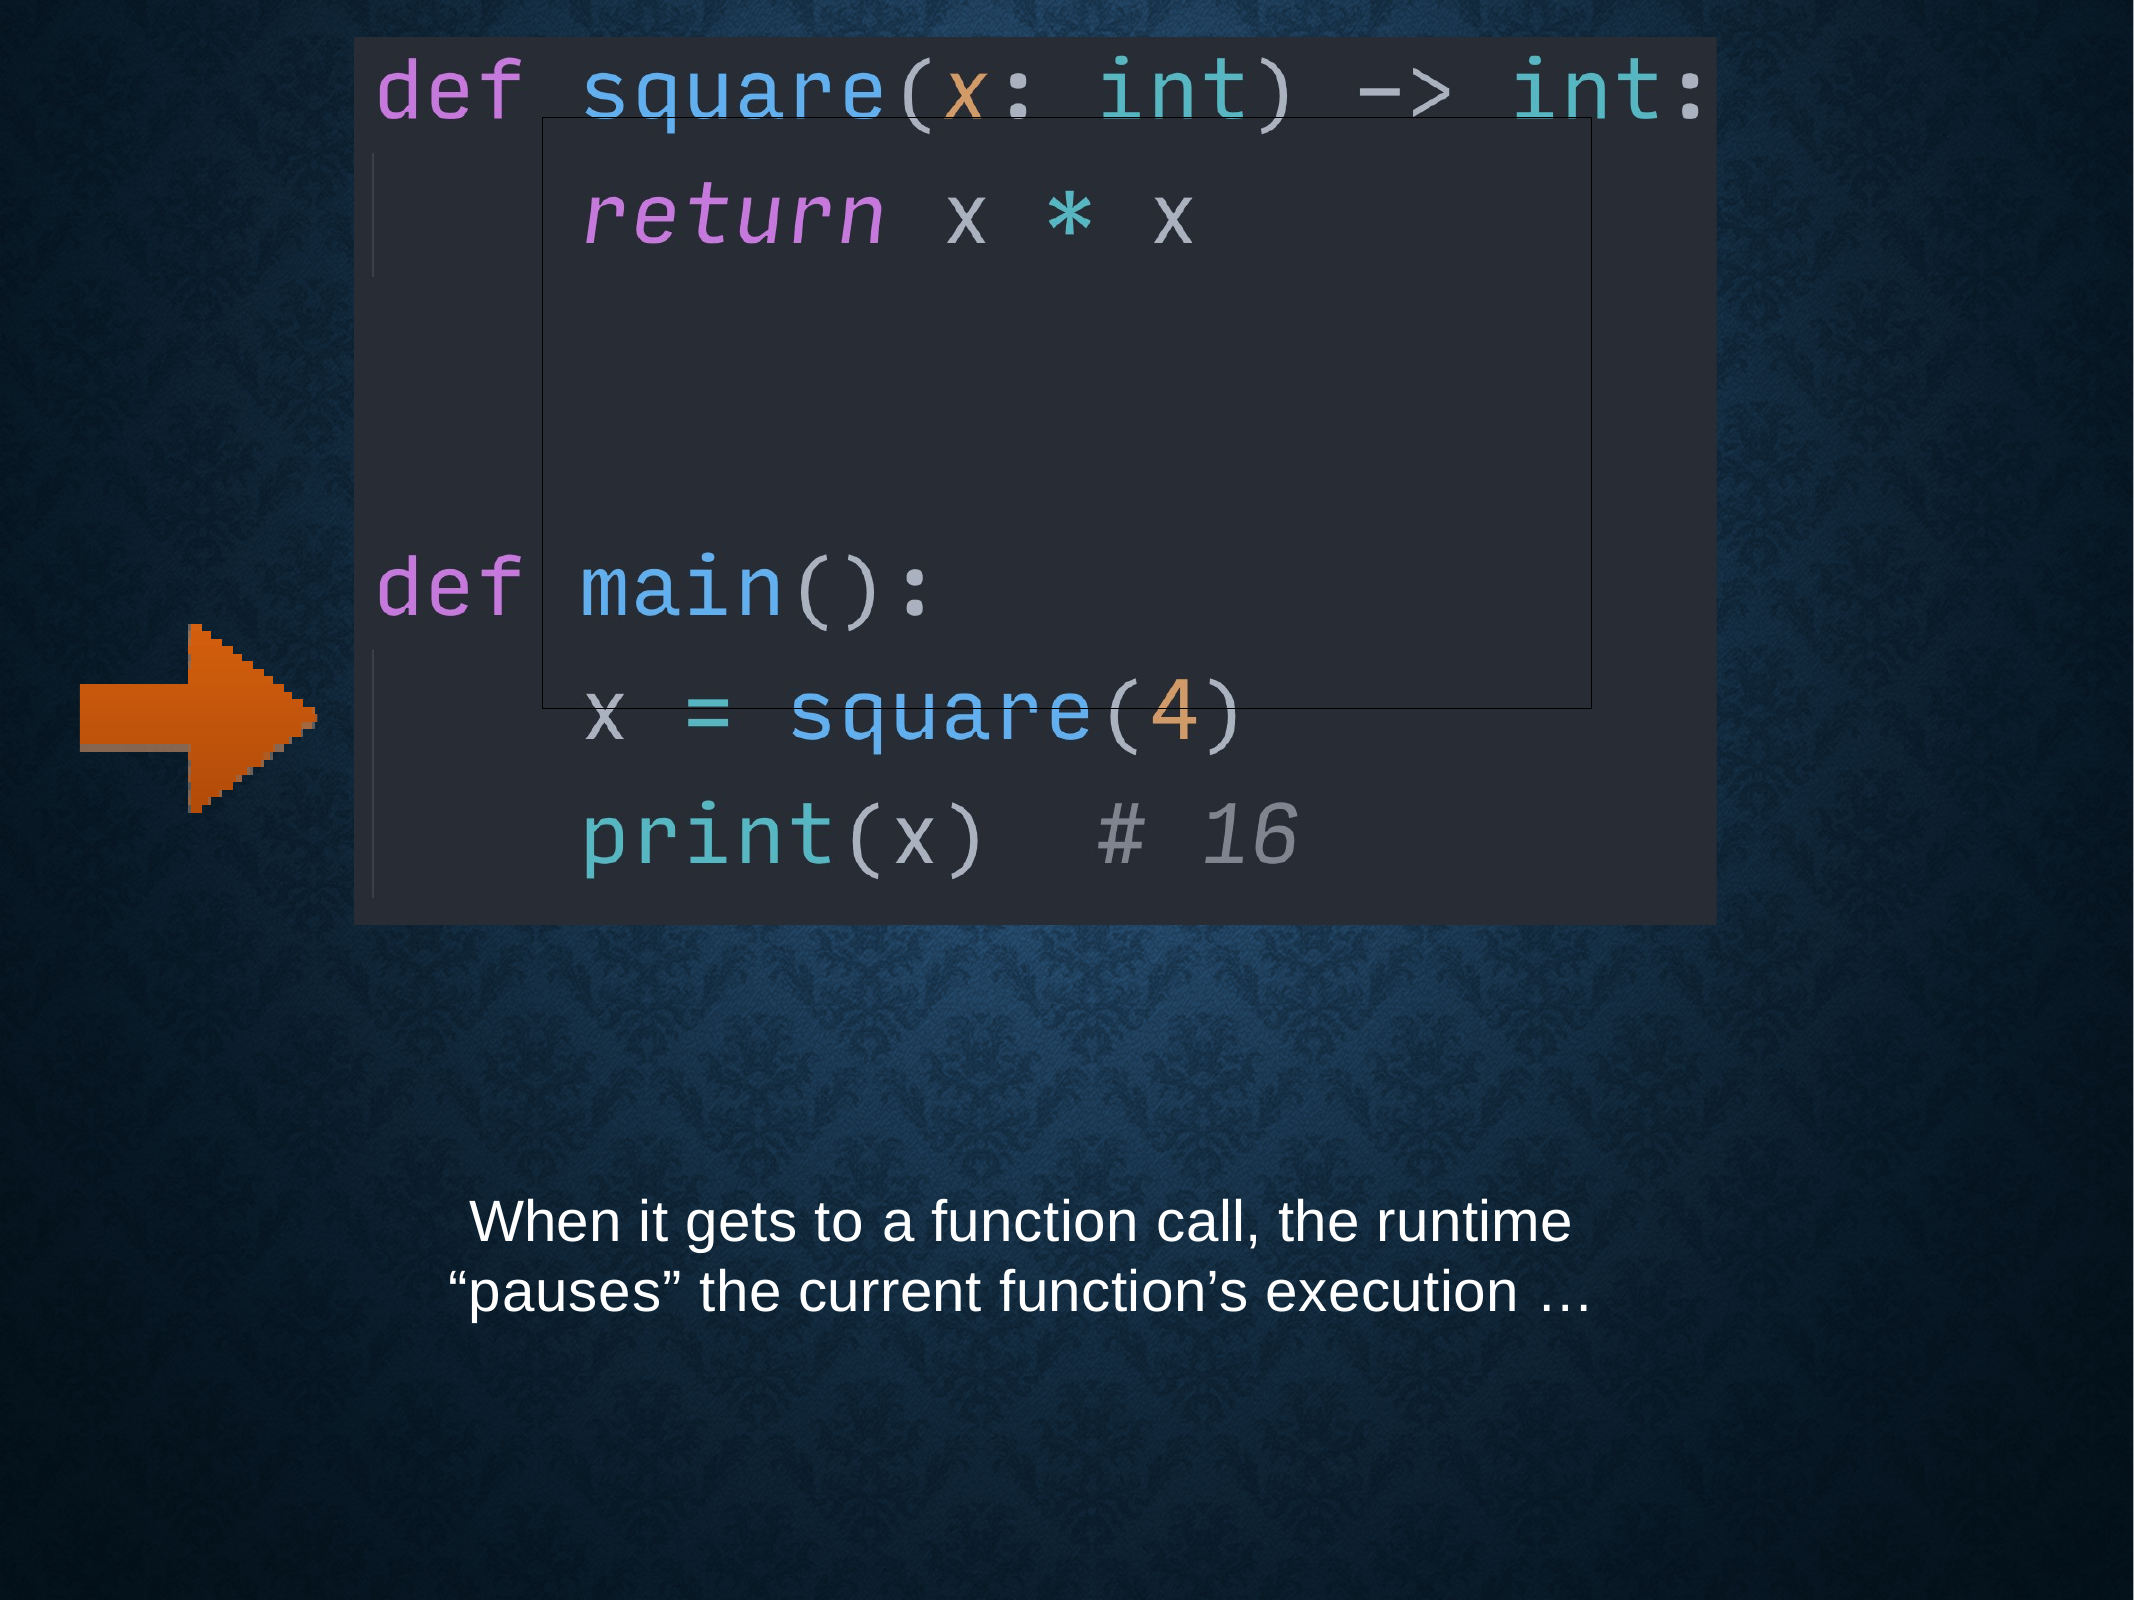

% Š jreese € $ n7cmdr @ jreese.sh
When it gets to a function call, the runtime “pauses” the current function’s execution …